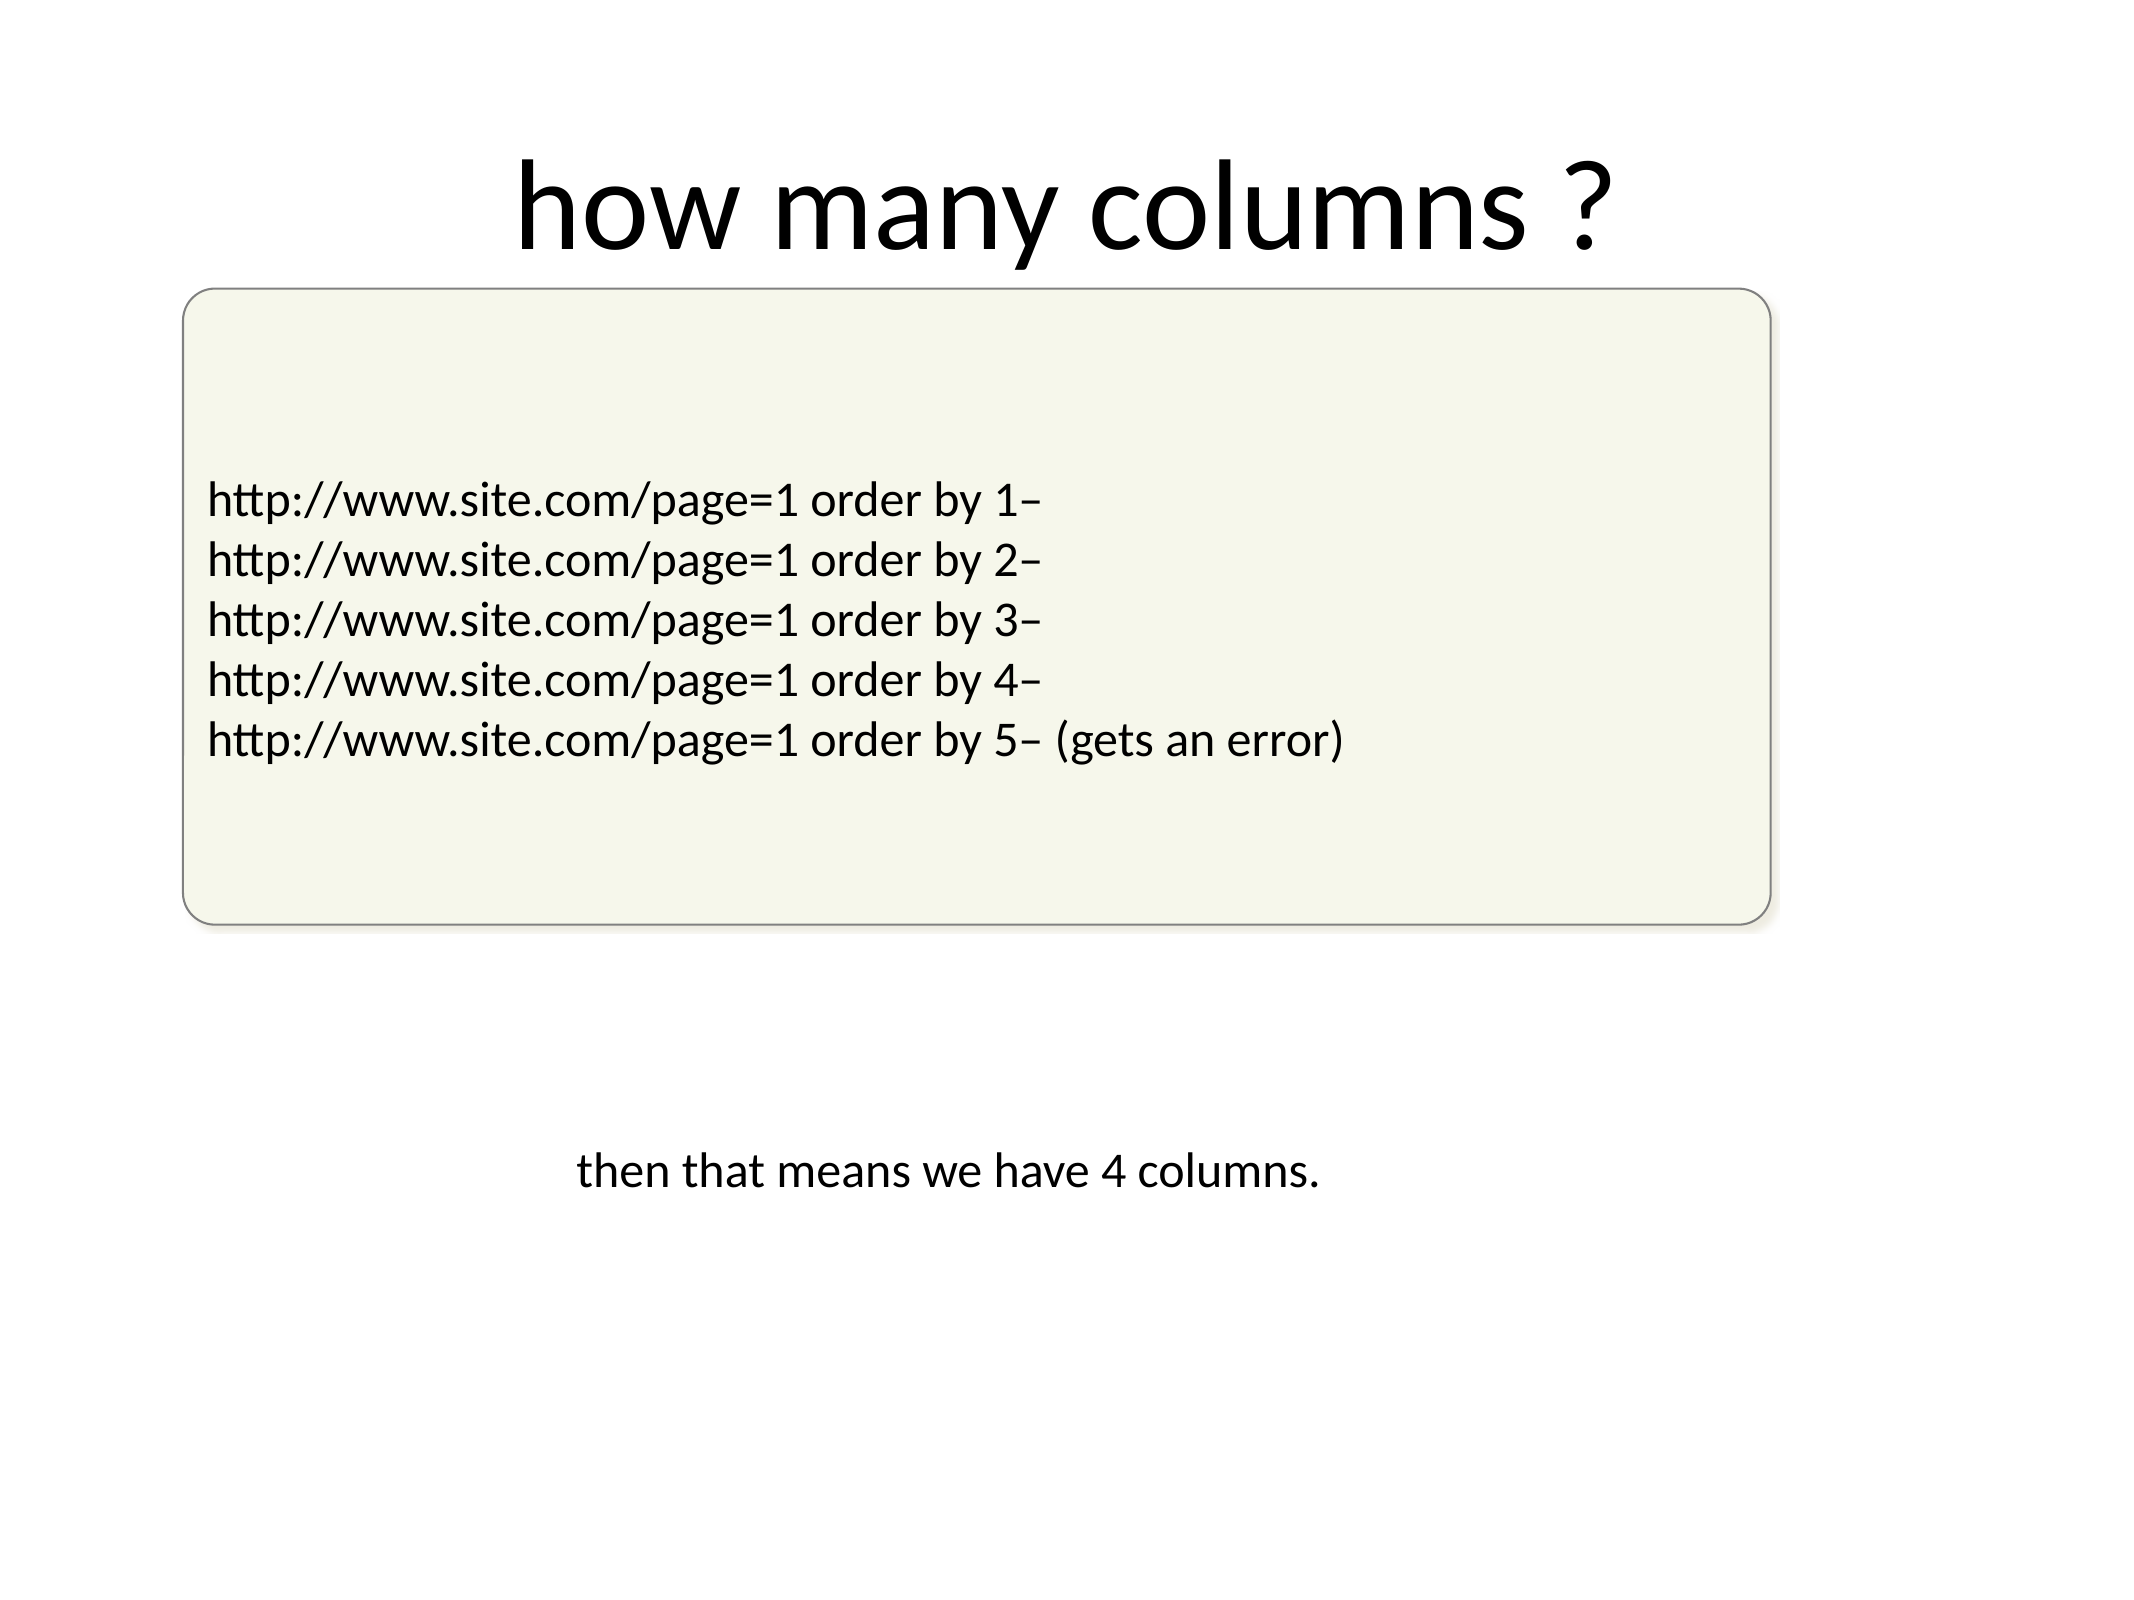

# how many columns ?

http://www.site.com/page=1 order by 1–
http://www.site.com/page=1 order by 2–
http://www.site.com/page=1 order by 3–
http://www.site.com/page=1 order by 4–
http://www.site.com/page=1 order by 5– (gets an error)
then that means we have 4 columns.